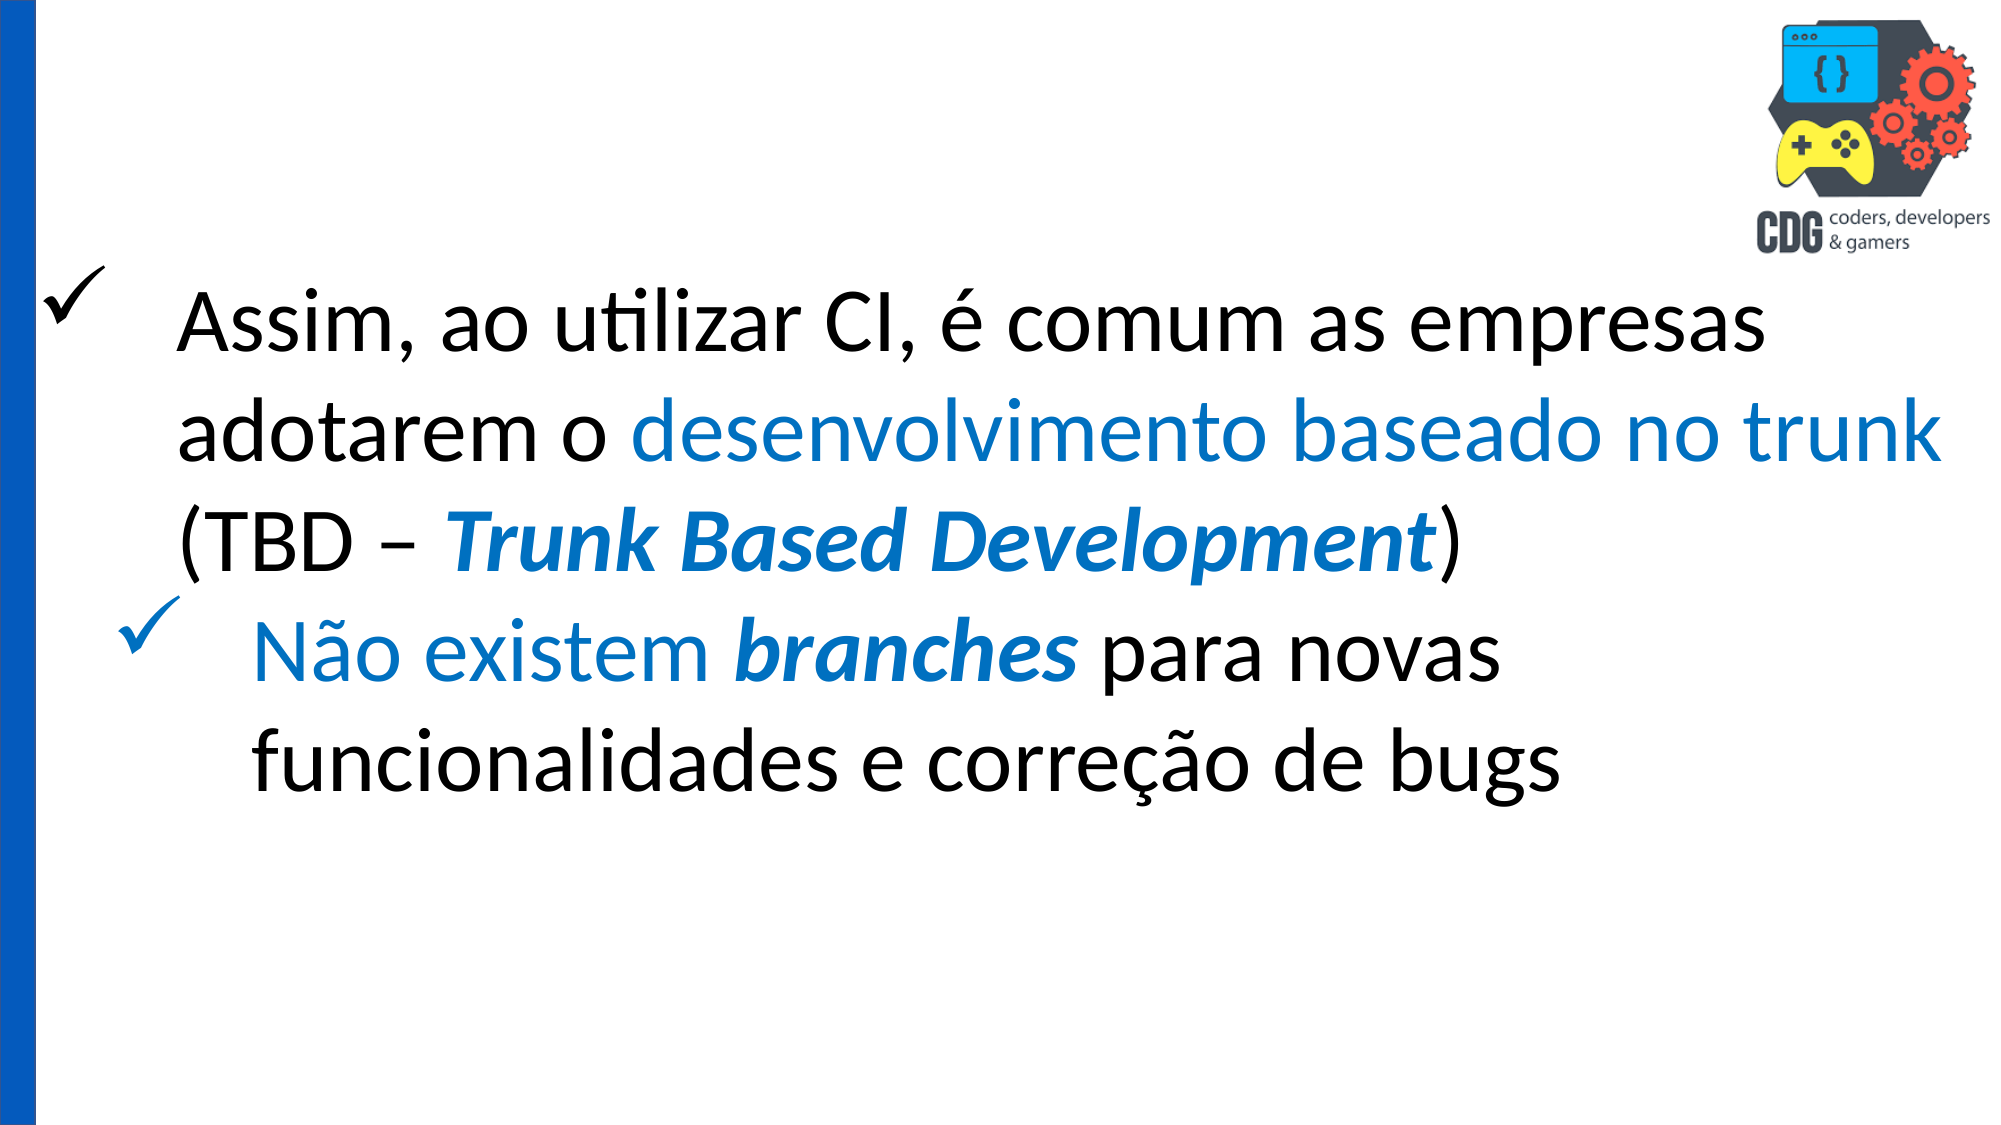

Assim, ao utilizar CI, é comum as empresas adotarem o desenvolvimento baseado no trunk (TBD – Trunk Based Development)
Não existem branches para novas funcionalidades e correção de bugs